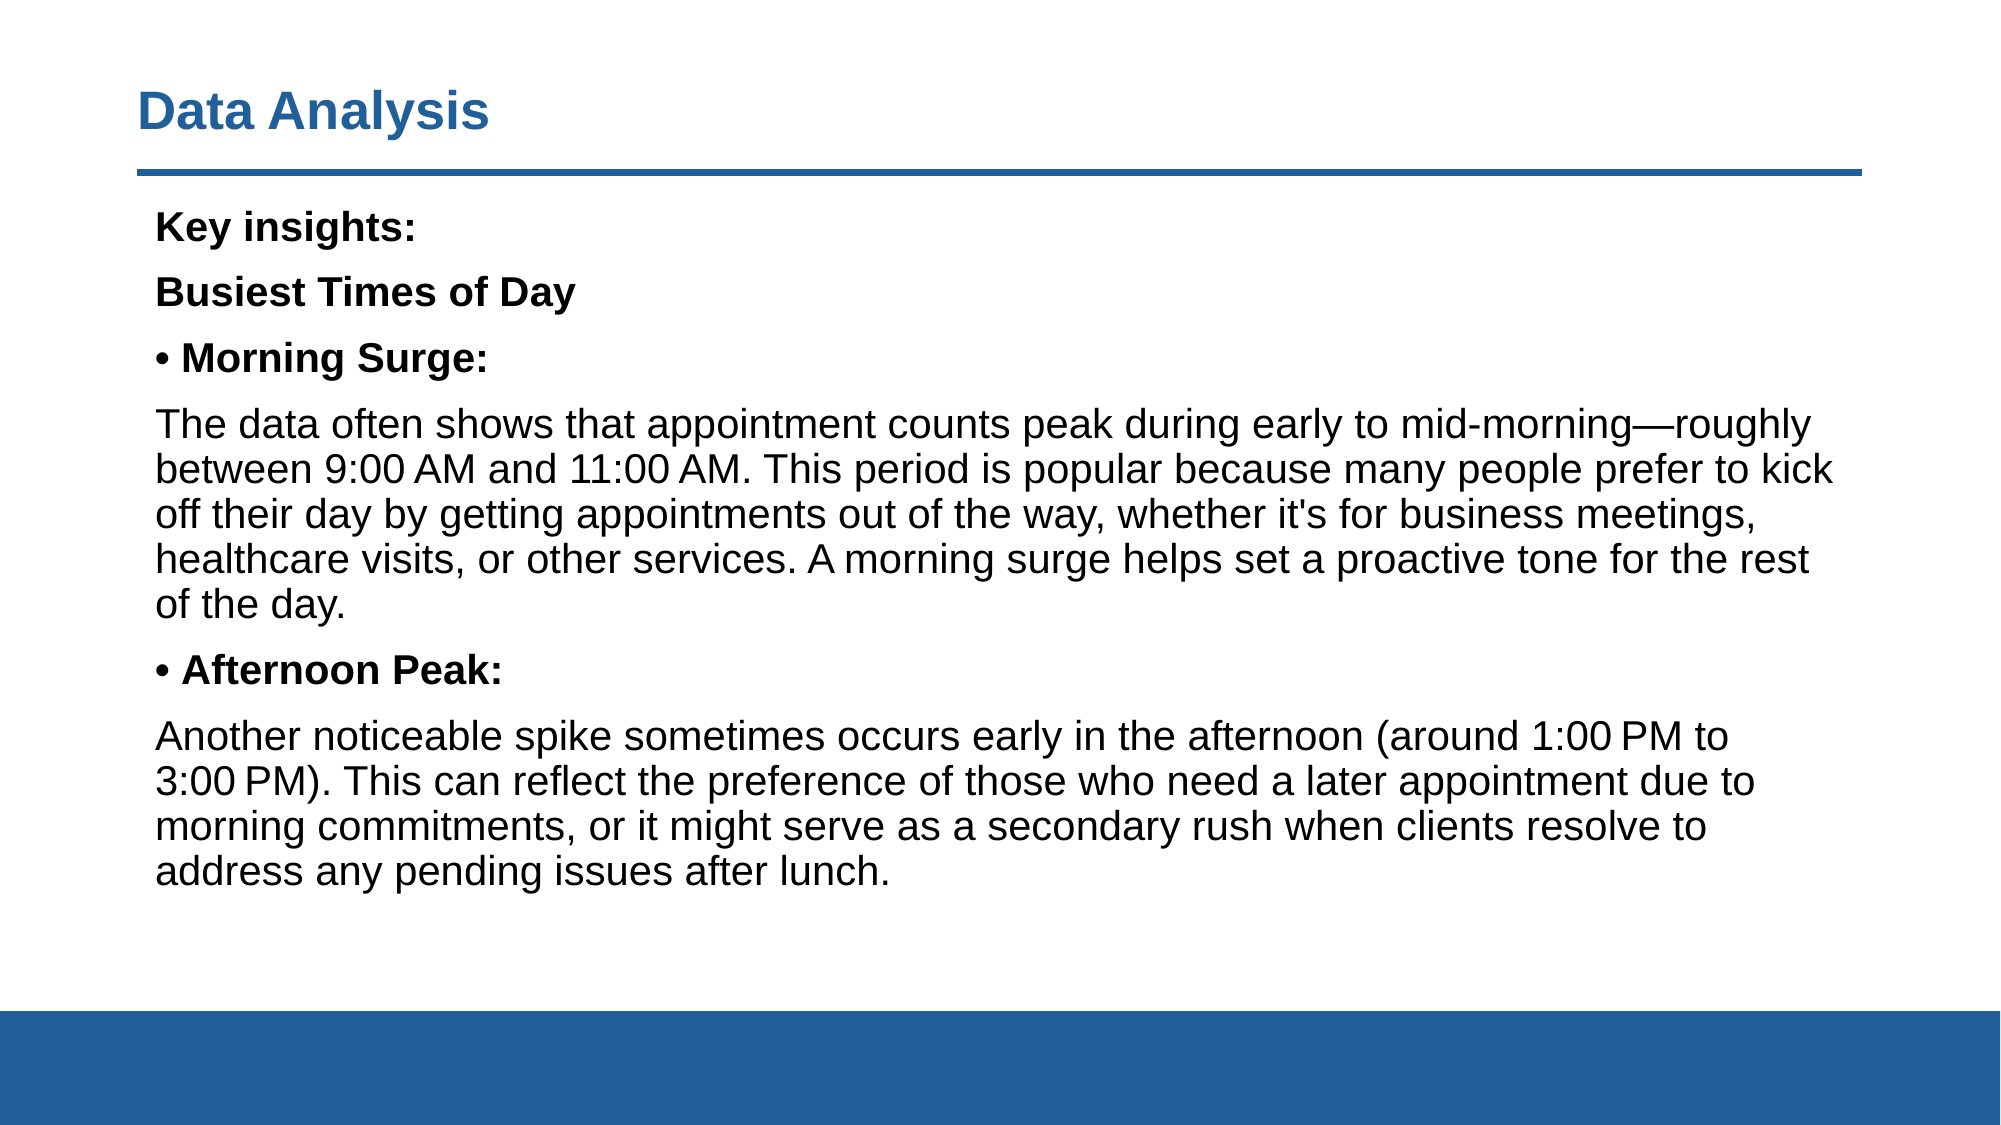

# Data Analysis
Key insights:
Busiest Times of Day
• Morning Surge:
The data often shows that appointment counts peak during early to mid-morning—roughly between 9:00 AM and 11:00 AM. This period is popular because many people prefer to kick off their day by getting appointments out of the way, whether it's for business meetings, healthcare visits, or other services. A morning surge helps set a proactive tone for the rest of the day.
• Afternoon Peak:
Another noticeable spike sometimes occurs early in the afternoon (around 1:00 PM to 3:00 PM). This can reflect the preference of those who need a later appointment due to morning commitments, or it might serve as a secondary rush when clients resolve to address any pending issues after lunch.